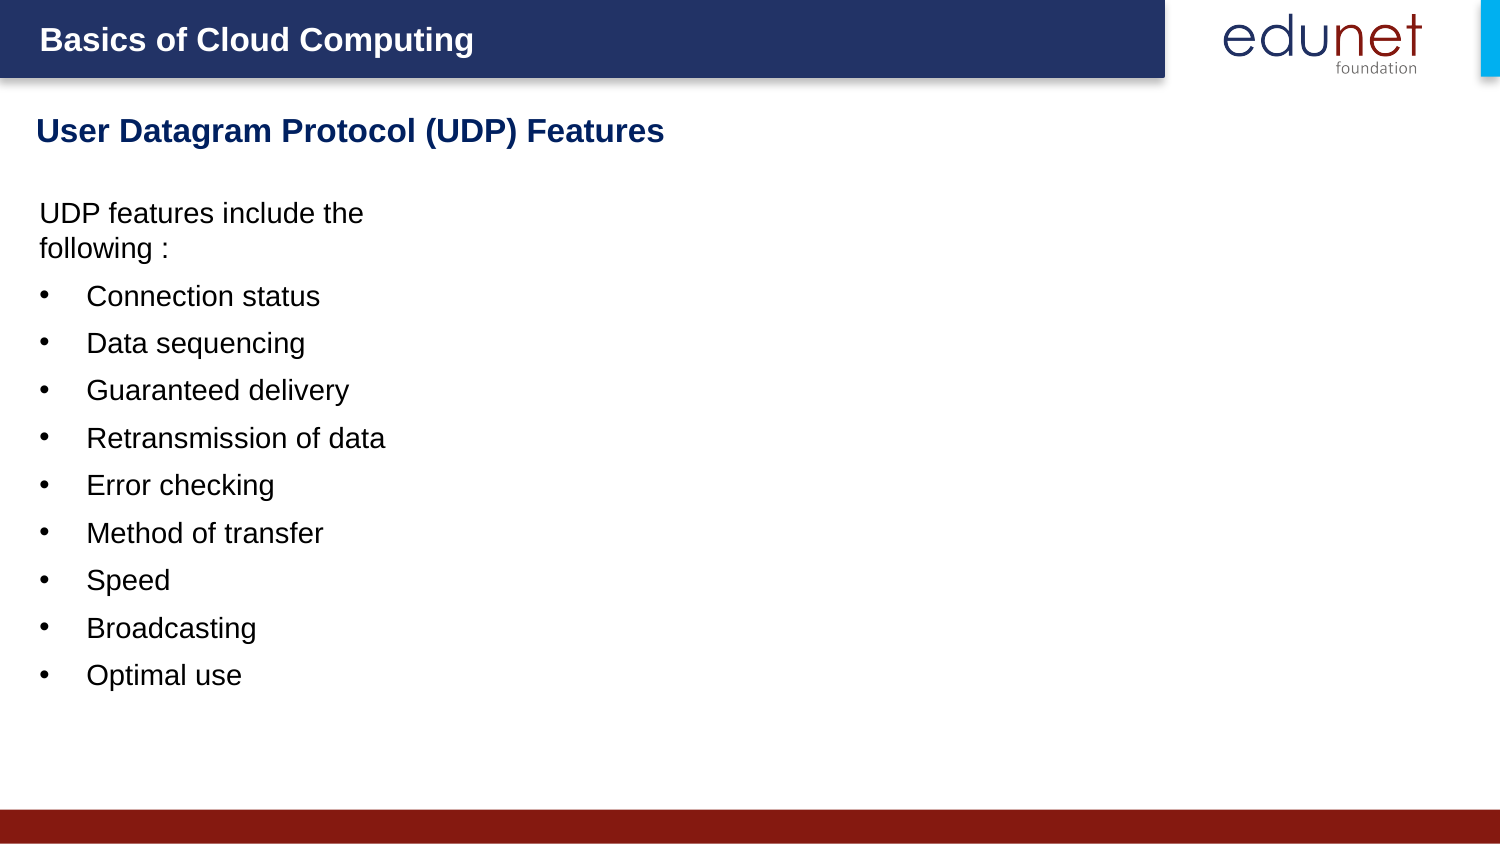

User Datagram Protocol (UDP) Features
UDP features include the following :
Connection status
Data sequencing
Guaranteed delivery
Retransmission of data
Error checking
Method of transfer
Speed
Broadcasting
Optimal use